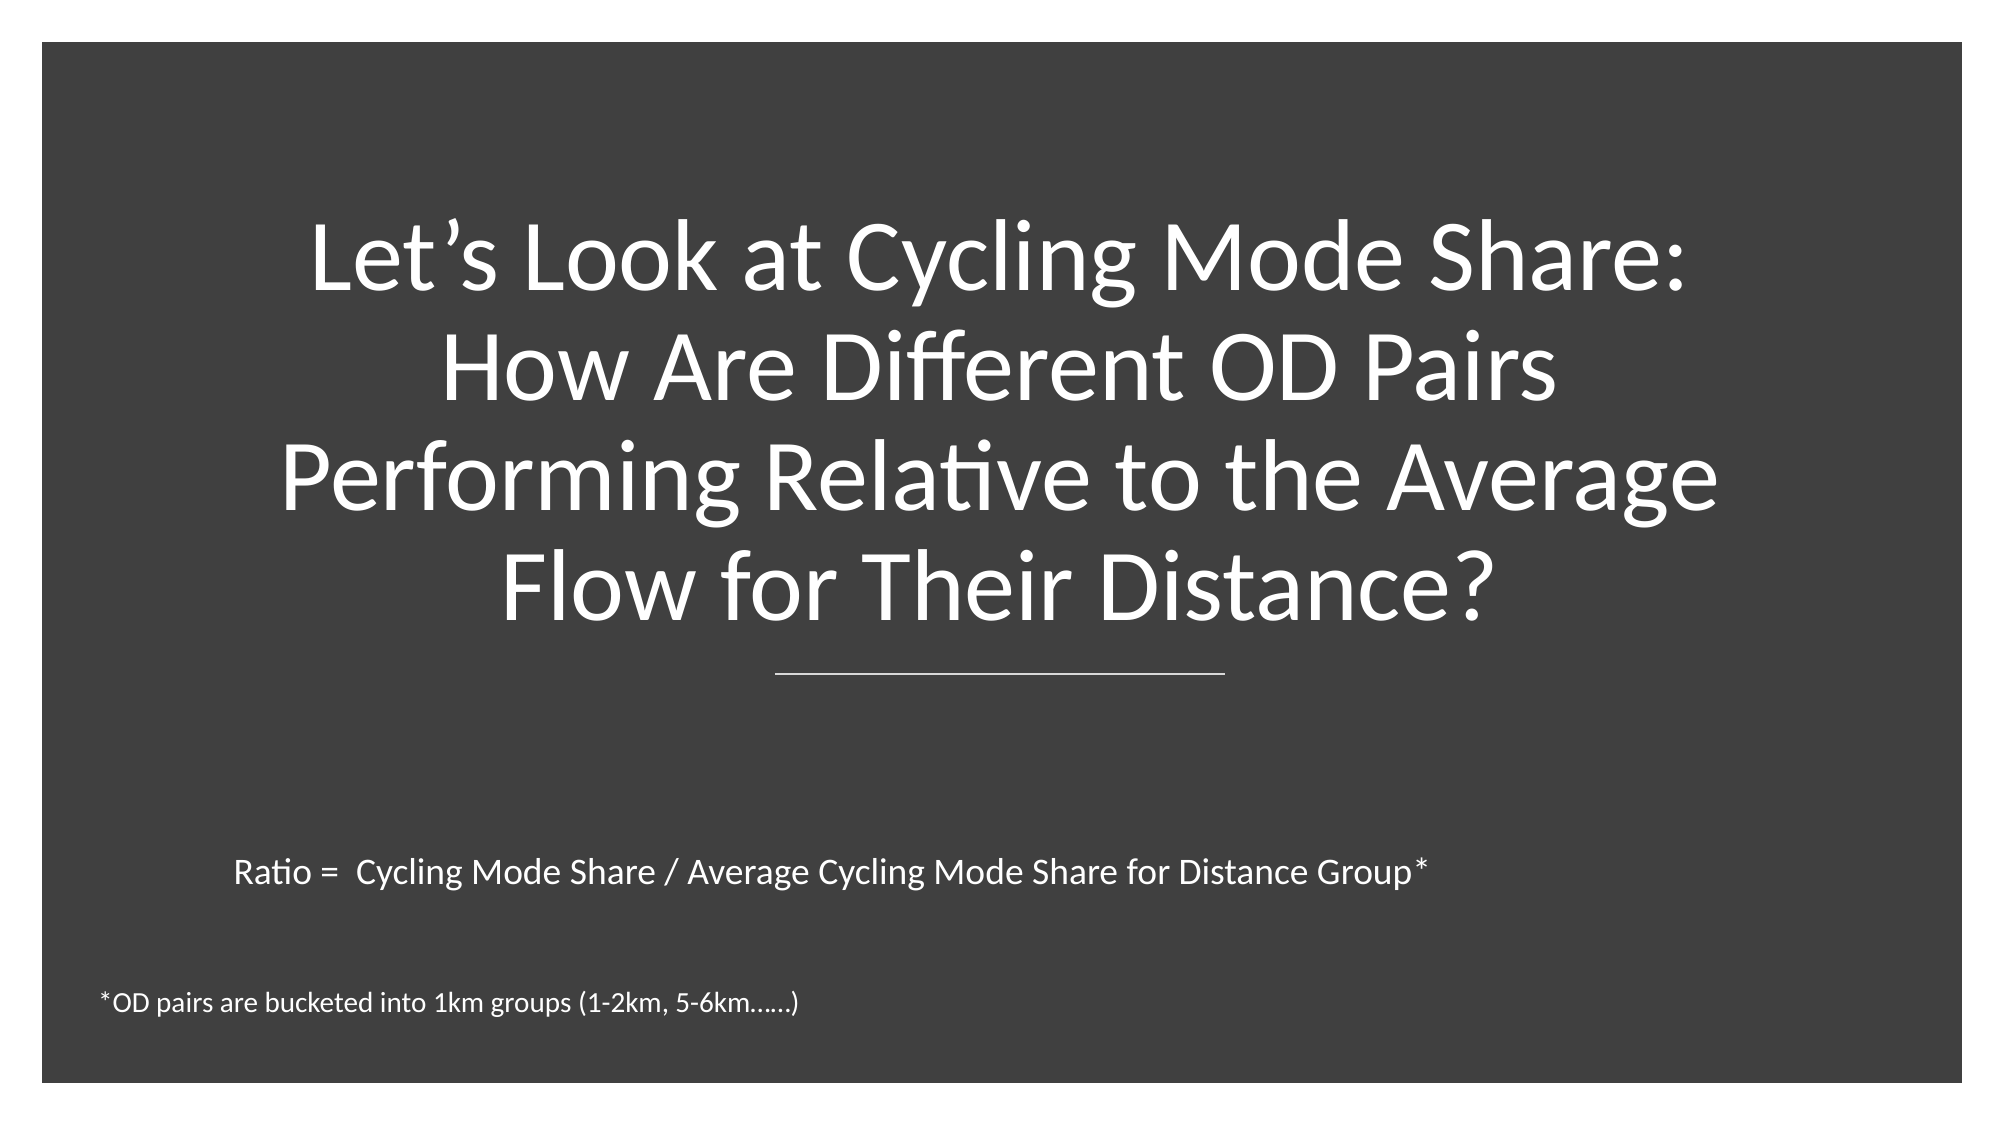

# Let’s Look at Cycling Mode Share: How Are Different OD Pairs Performing Relative to the Average Flow for Their Distance?
Ratio =  Cycling Mode Share / Average Cycling Mode Share for Distance Group*

*OD pairs are bucketed into 1km groups (1-2km, 5-6km……)